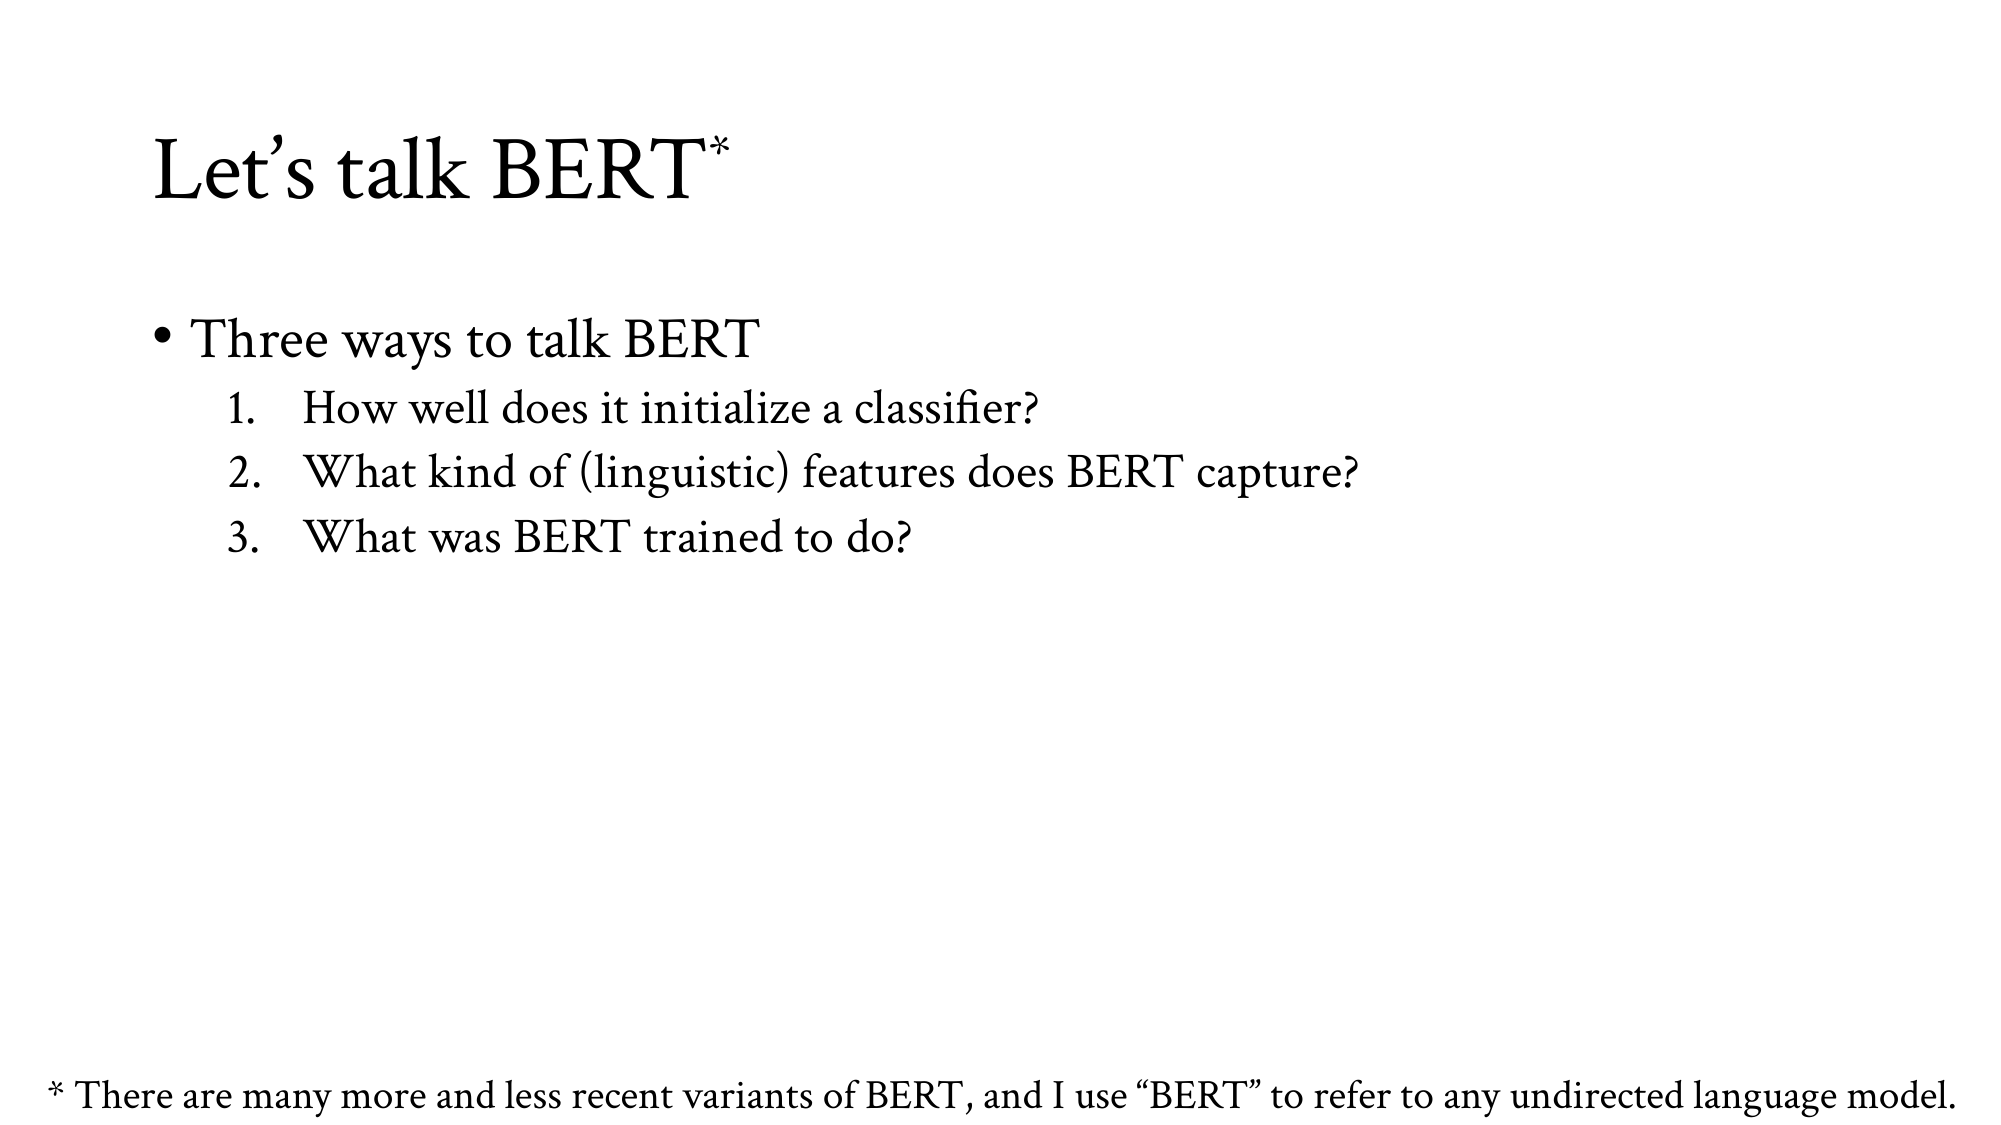

# Let’s talk BERT*
Three ways to talk BERT
How well does it initialize a classifier?
What kind of (linguistic) features does BERT capture?
What was BERT trained to do?
* There are many more and less recent variants of BERT, and I use “BERT” to refer to any undirected language model.